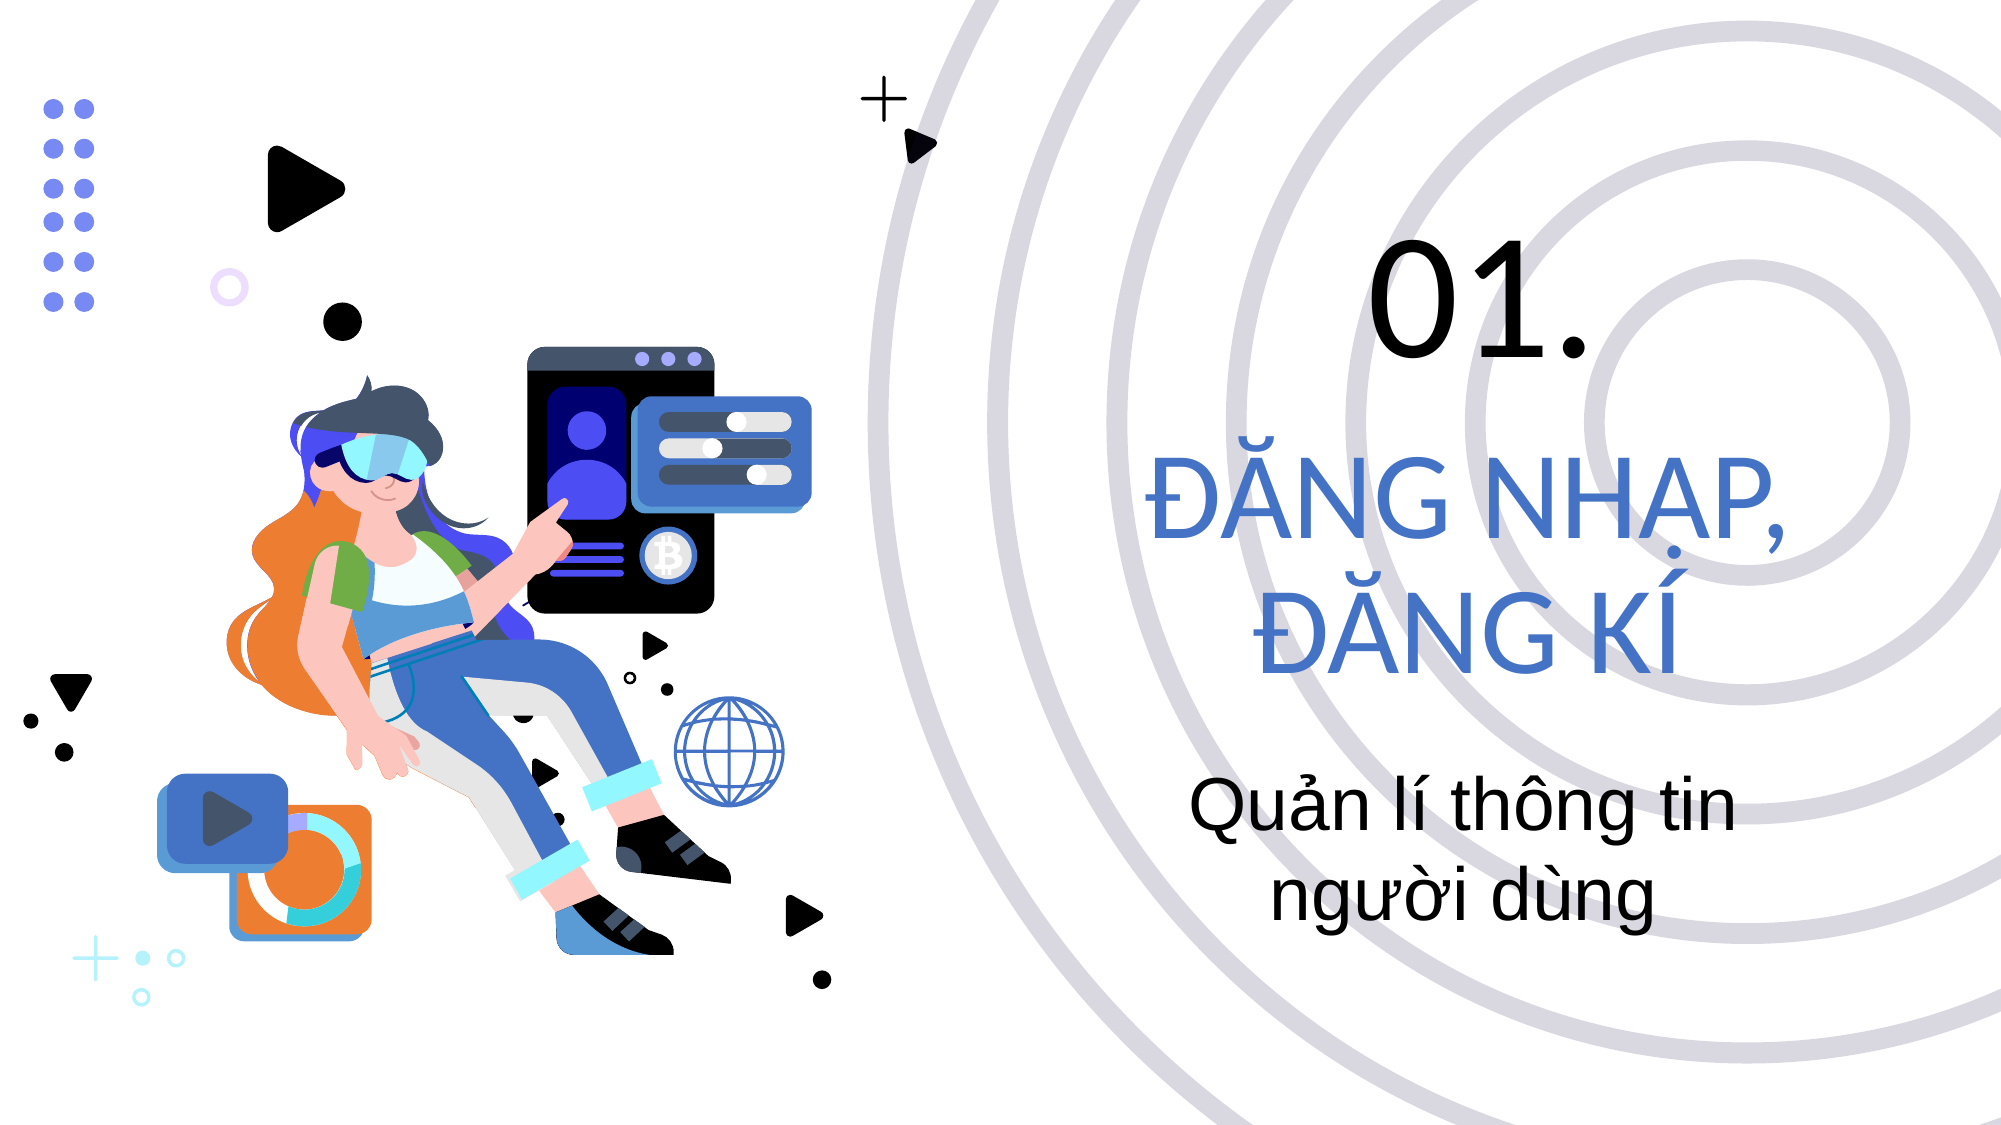

01.
# ĐĂNG NHẬP, ĐĂNG KÍ
Quản lí thông tin người dùng